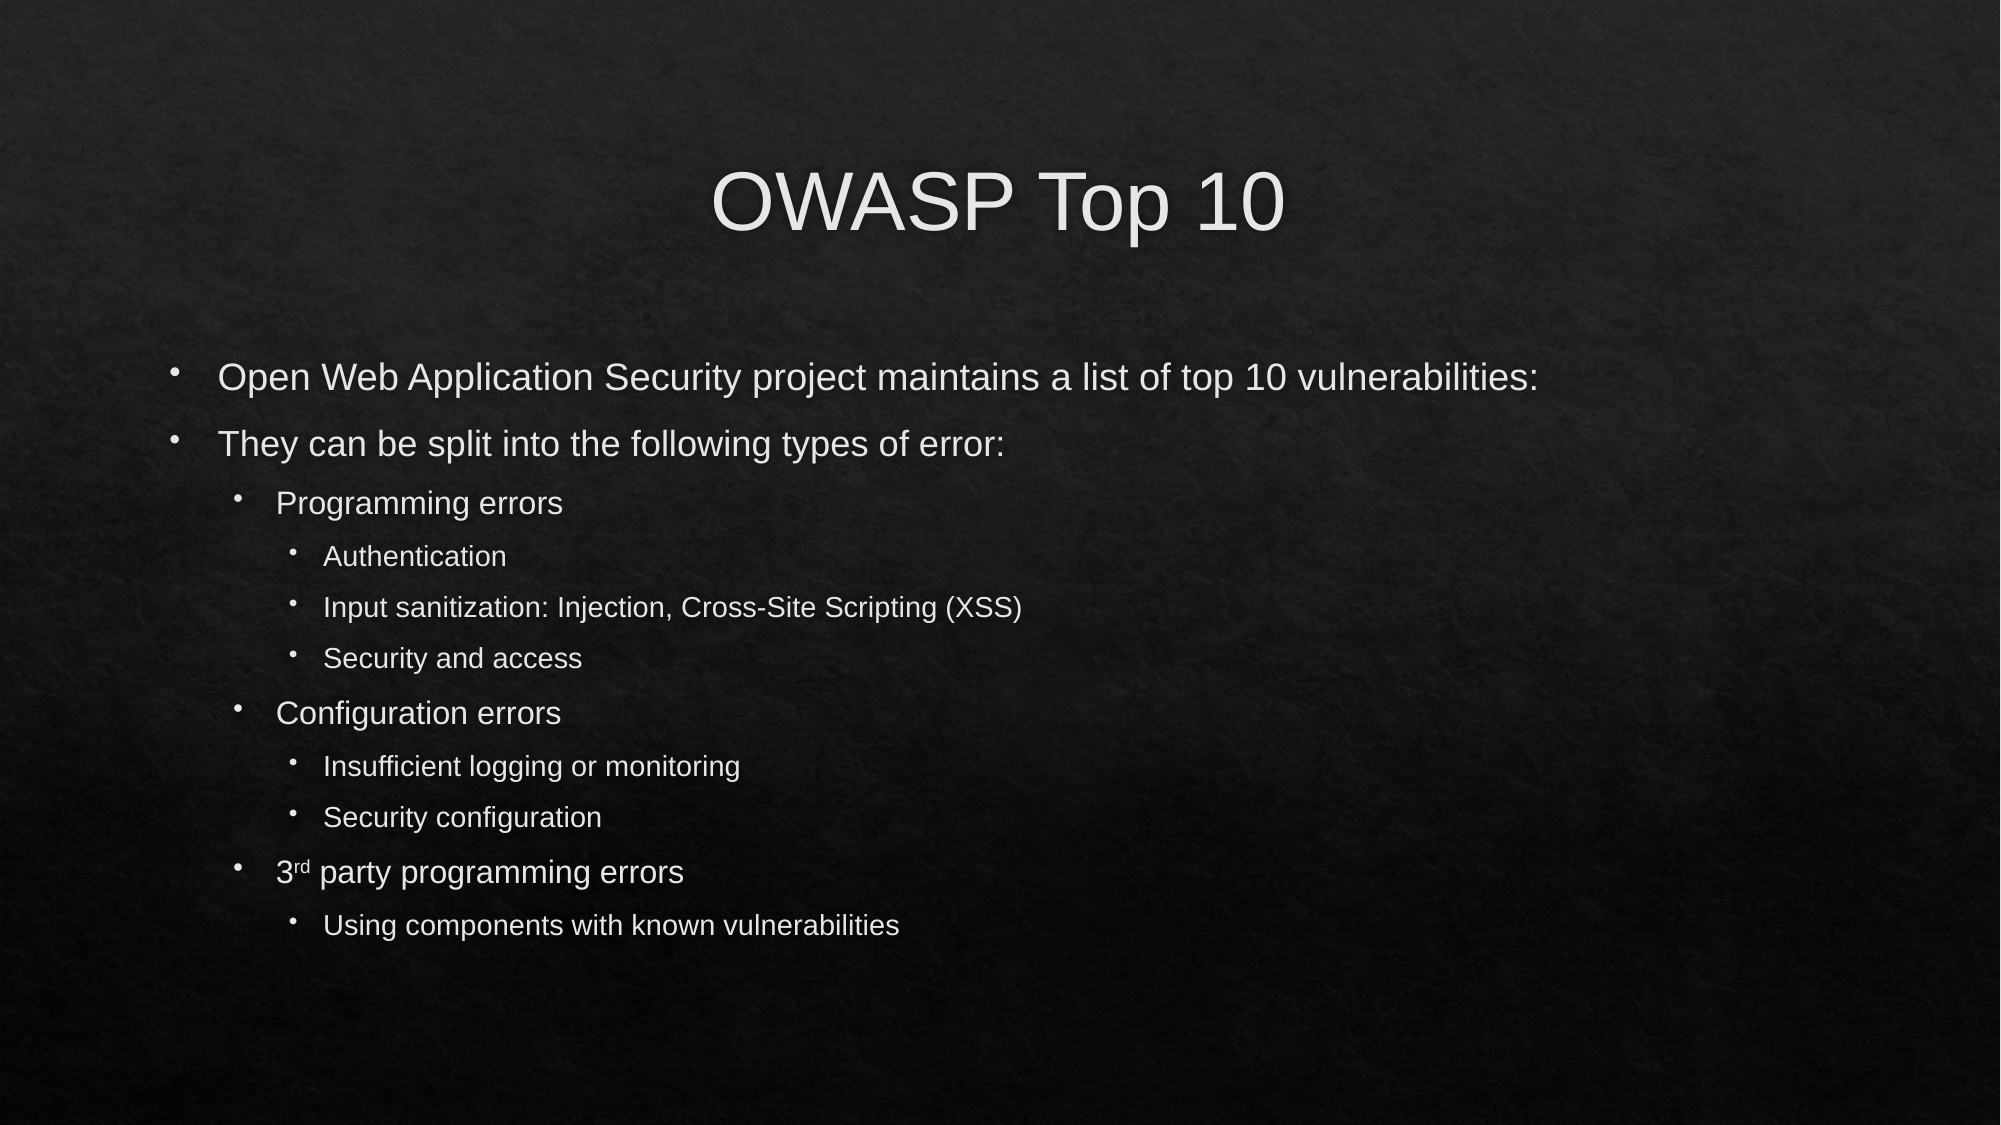

# OWASP Top 10
Open Web Application Security project maintains a list of top 10 vulnerabilities:
They can be split into the following types of error:
Programming errors
Authentication
Input sanitization: Injection, Cross-Site Scripting (XSS)
Security and access
Configuration errors
Insufficient logging or monitoring
Security configuration
3rd party programming errors
Using components with known vulnerabilities